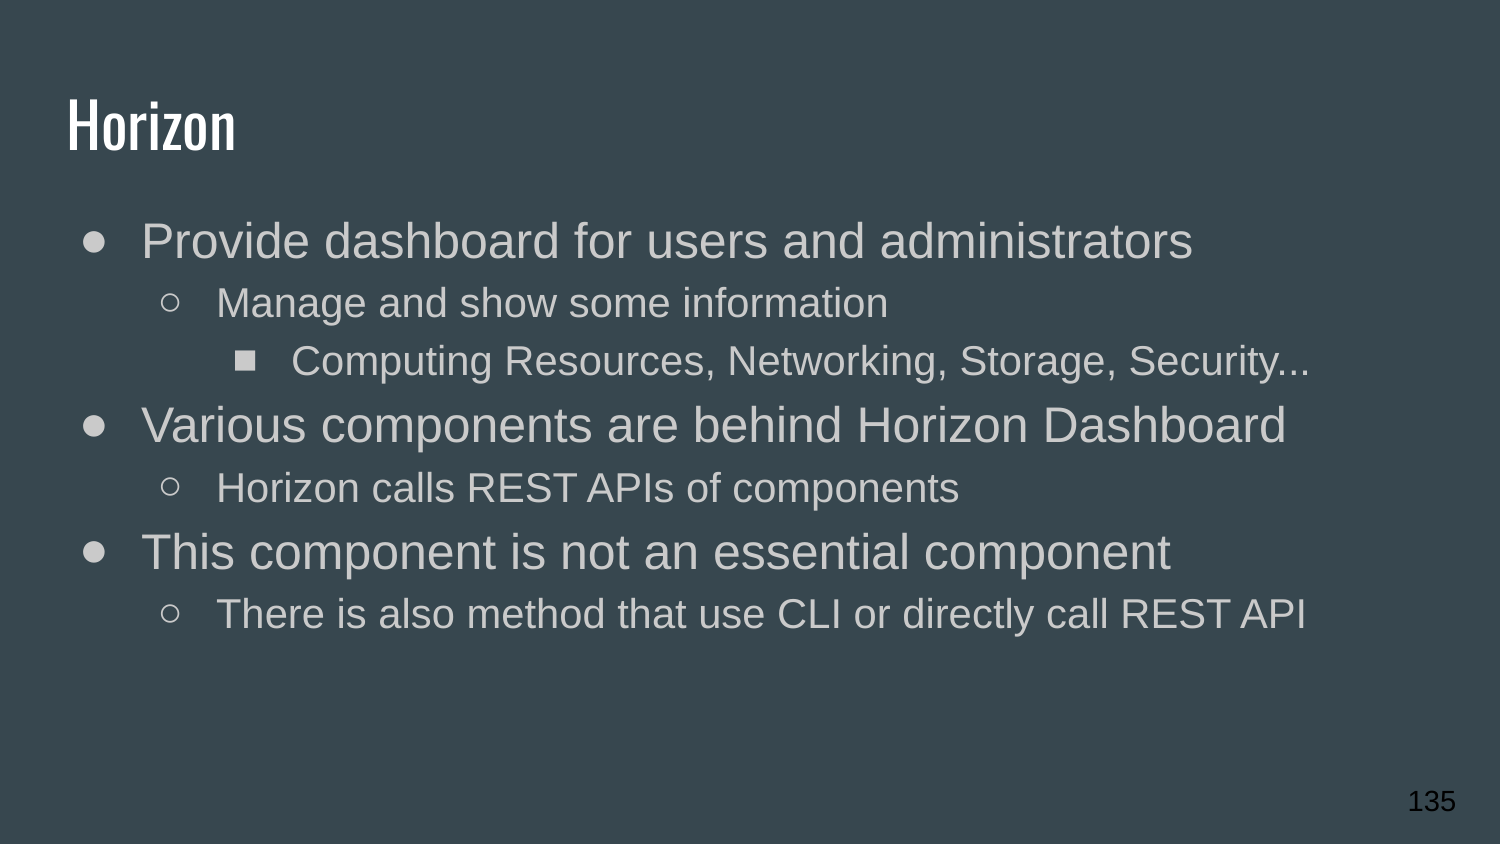

# Horizon
Provide dashboard for users and administrators
Manage and show some information
Computing Resources, Networking, Storage, Security...
Various components are behind Horizon Dashboard
Horizon calls REST APIs of components
This component is not an essential component
There is also method that use CLI or directly call REST API

135